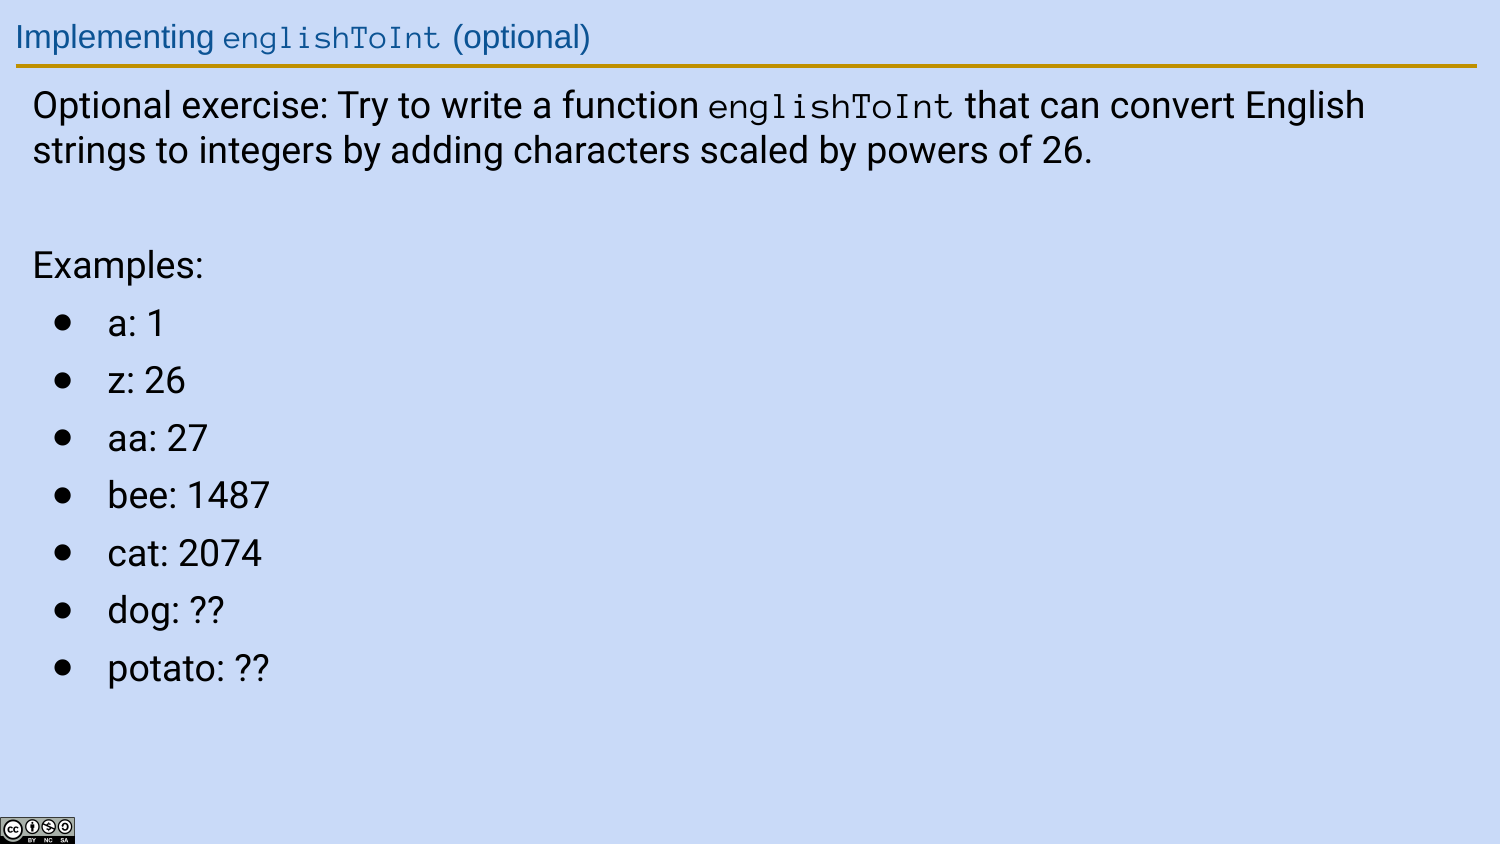

# Implementing englishToInt (optional)
Optional exercise: Try to write a function englishToInt that can convert English strings to integers by adding characters scaled by powers of 26.

Examples:
a: 1
z: 26
aa: 27
bee: 1487
cat: 2074
dog: ??
potato: ??